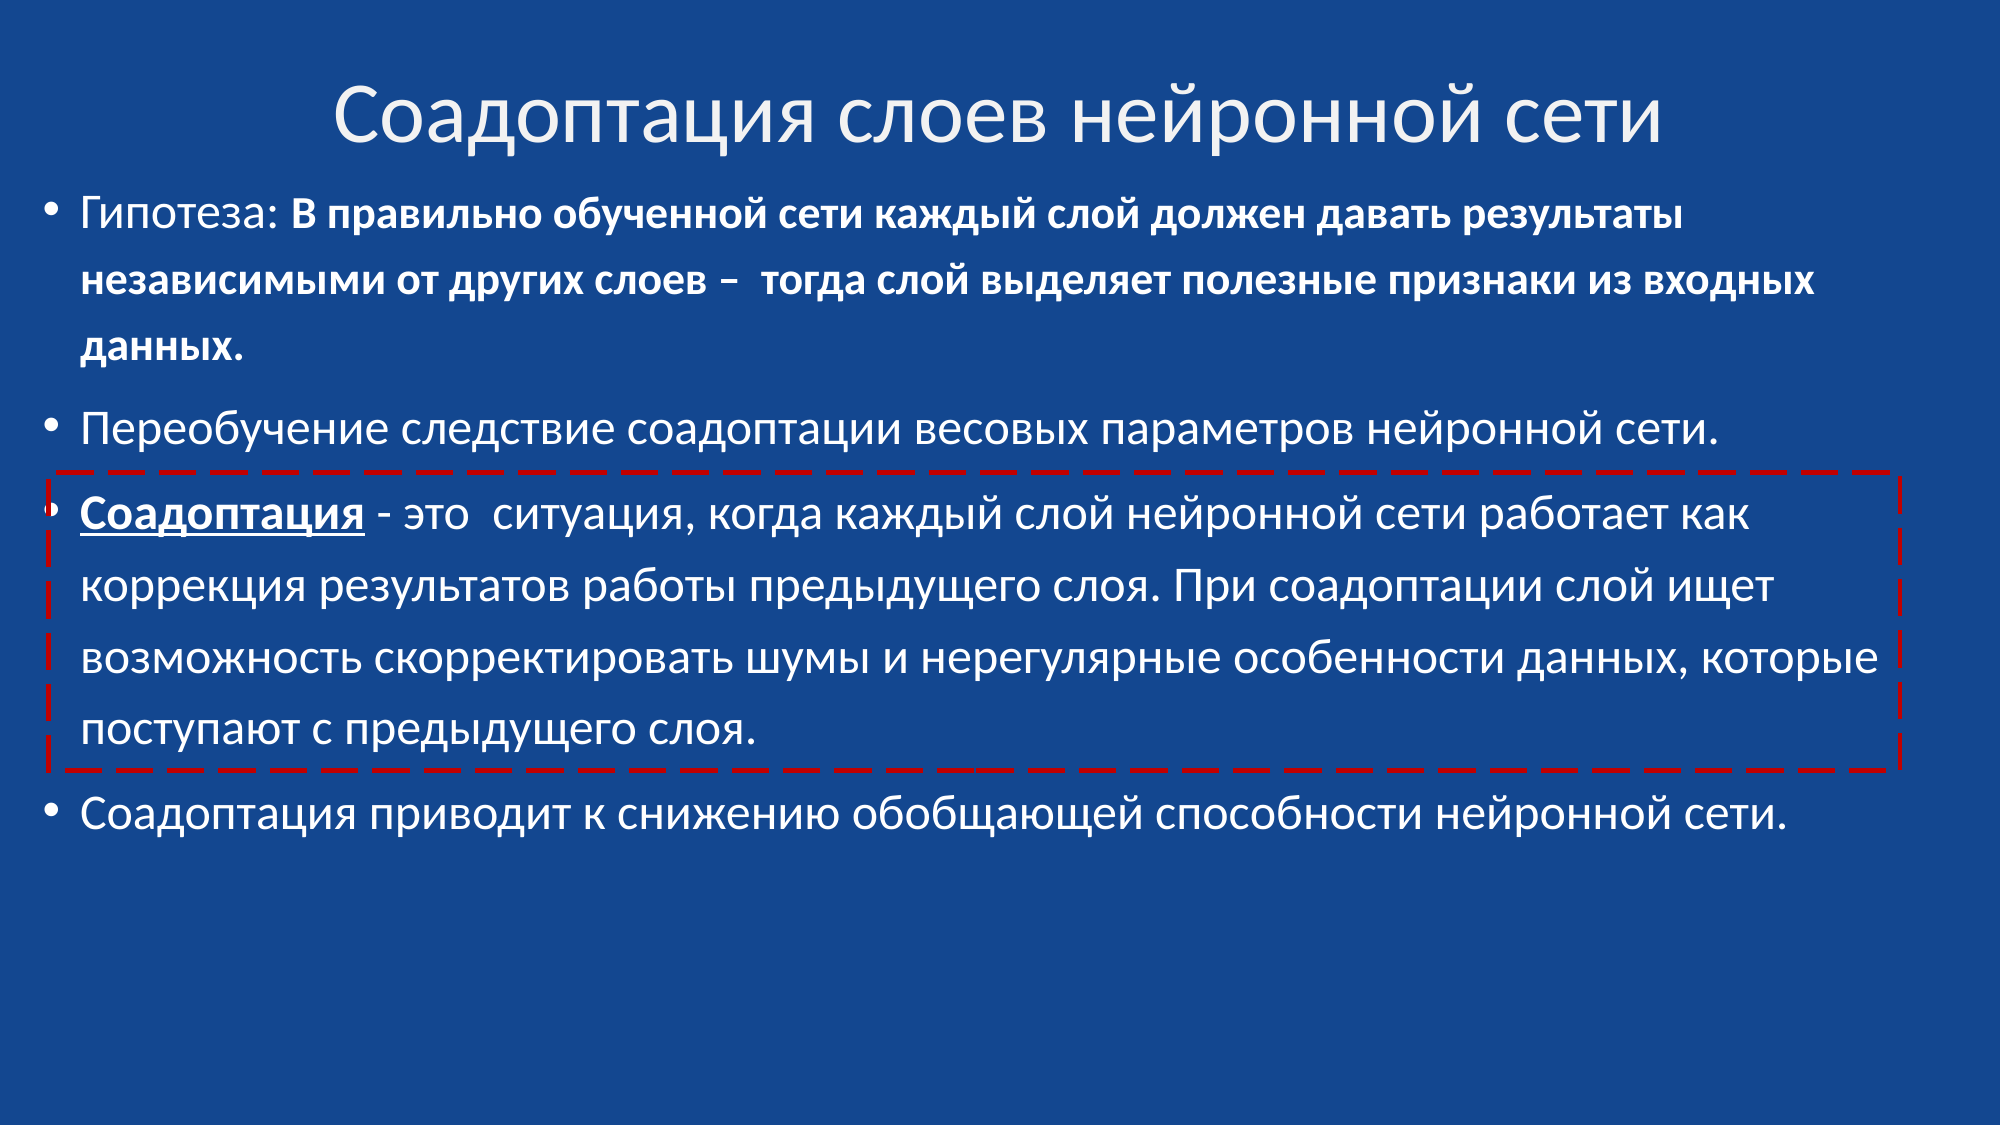

# Соадоптация слоев нейронной сети
Гипотеза: В правильно обученной сети каждый слой должен давать результаты независимыми от других слоев –  тогда слой выделяет полезные признаки из входных данных.
Переобучение следствие соадоптации весовых параметров нейронной сети.
Соадоптация - это  ситуация, когда каждый слой нейронной сети работает как коррекция результатов работы предыдущего слоя. При соадоптации слой ищет возможность скорректировать шумы и нерегулярные особенности данных, которые поступают с предыдущего слоя.
Соадоптация приводит к снижению обобщающей способности нейронной сети.